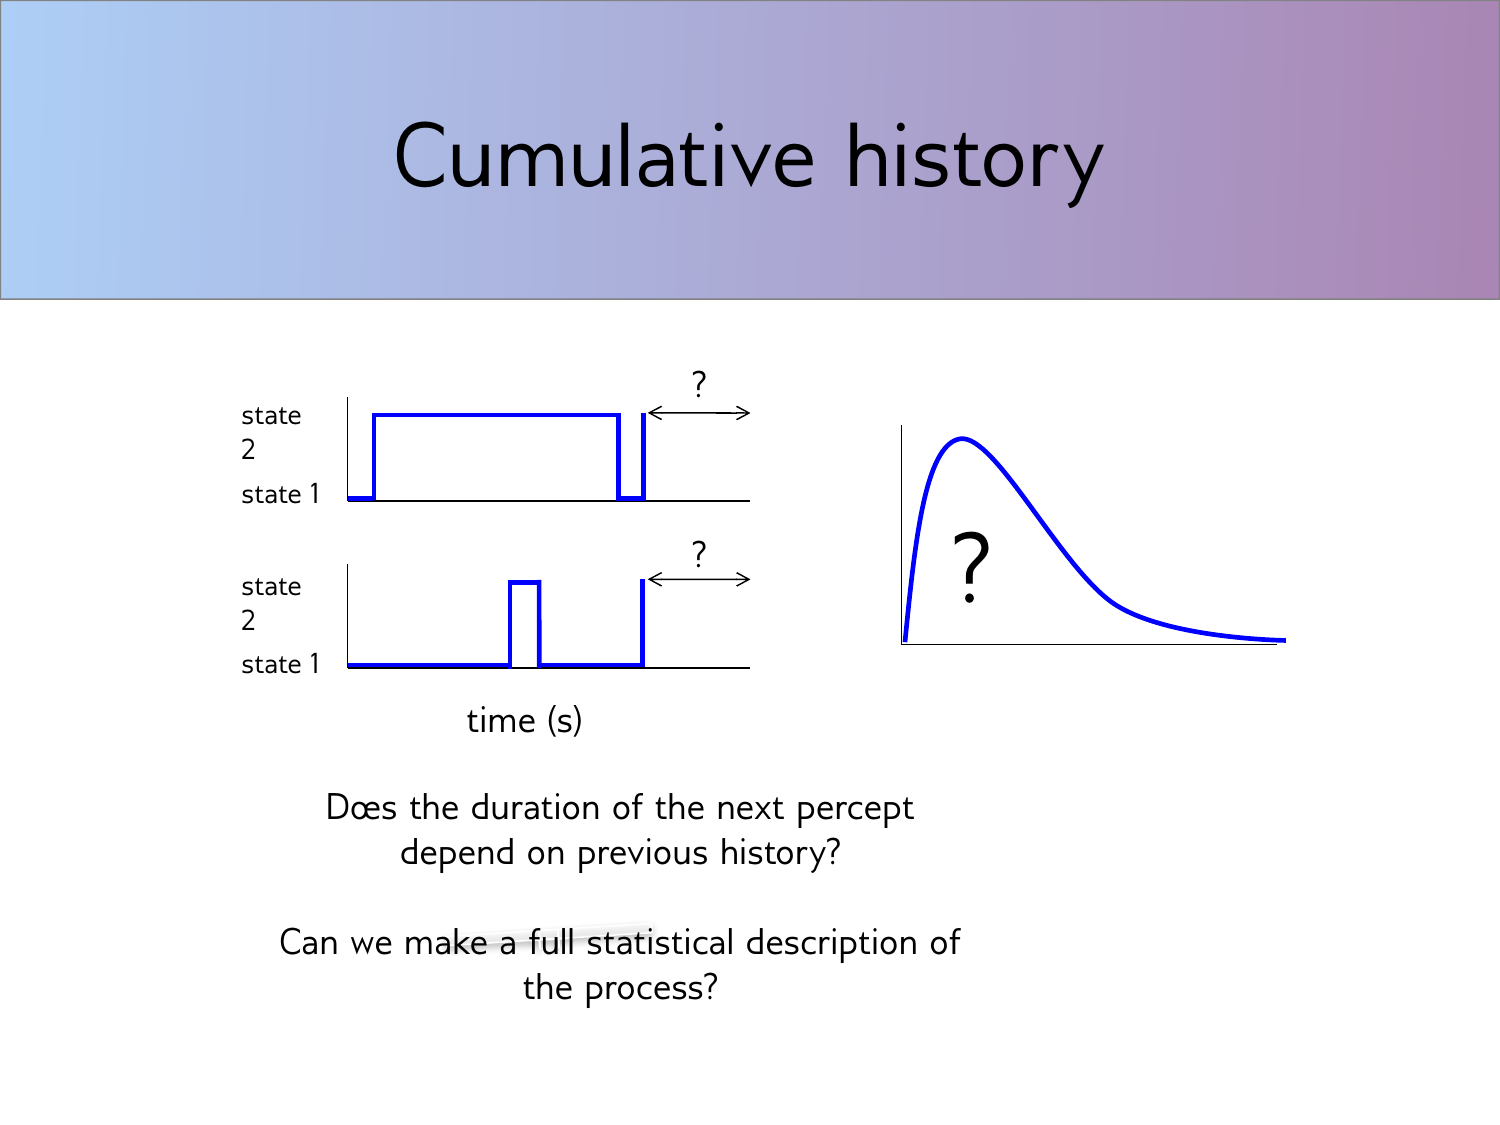

# Cumulative history
?
state 2

state 1
?
?
state 2
state 1
time (s)
Does the duration of the next percept depend on previous history?

Can we make a full statistical description of the process?
++